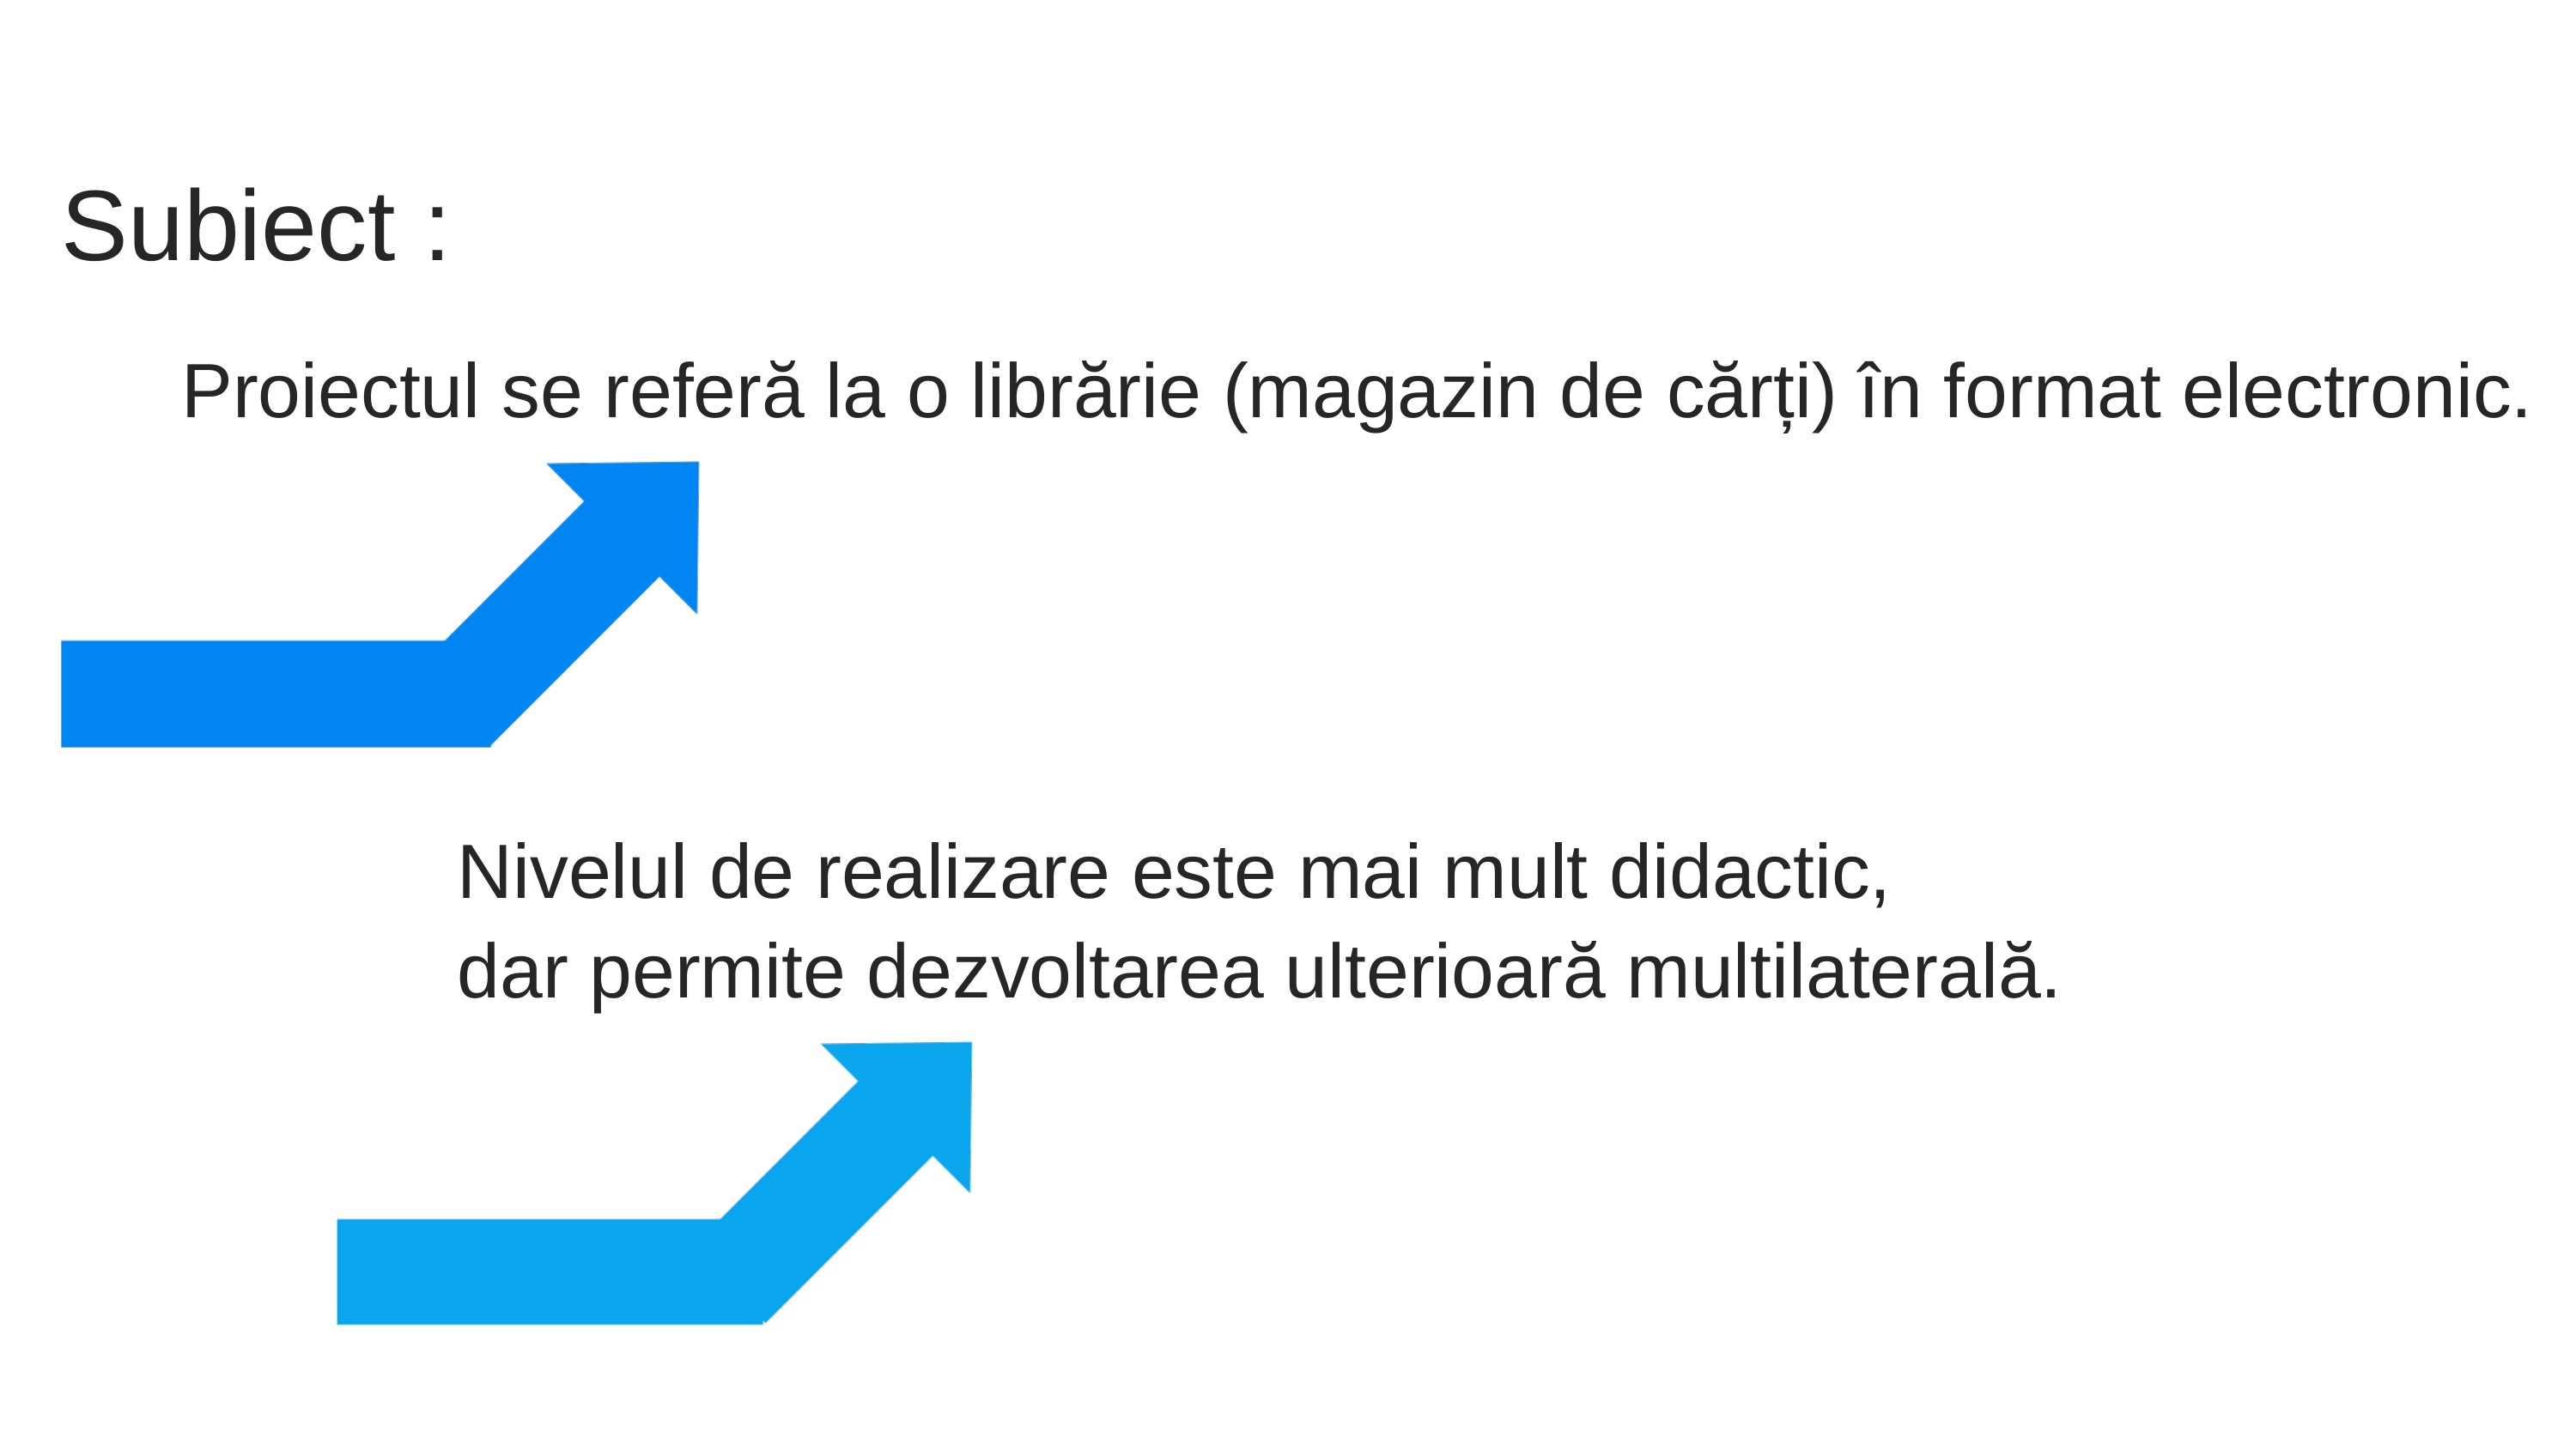

Subiect :
Proiectul se referă la o librărie (magazin de cărți) în format electronic.

D
Nivelul de realizare este mai mult didactic,
dar permite dezvoltarea ulterioară multilaterală.